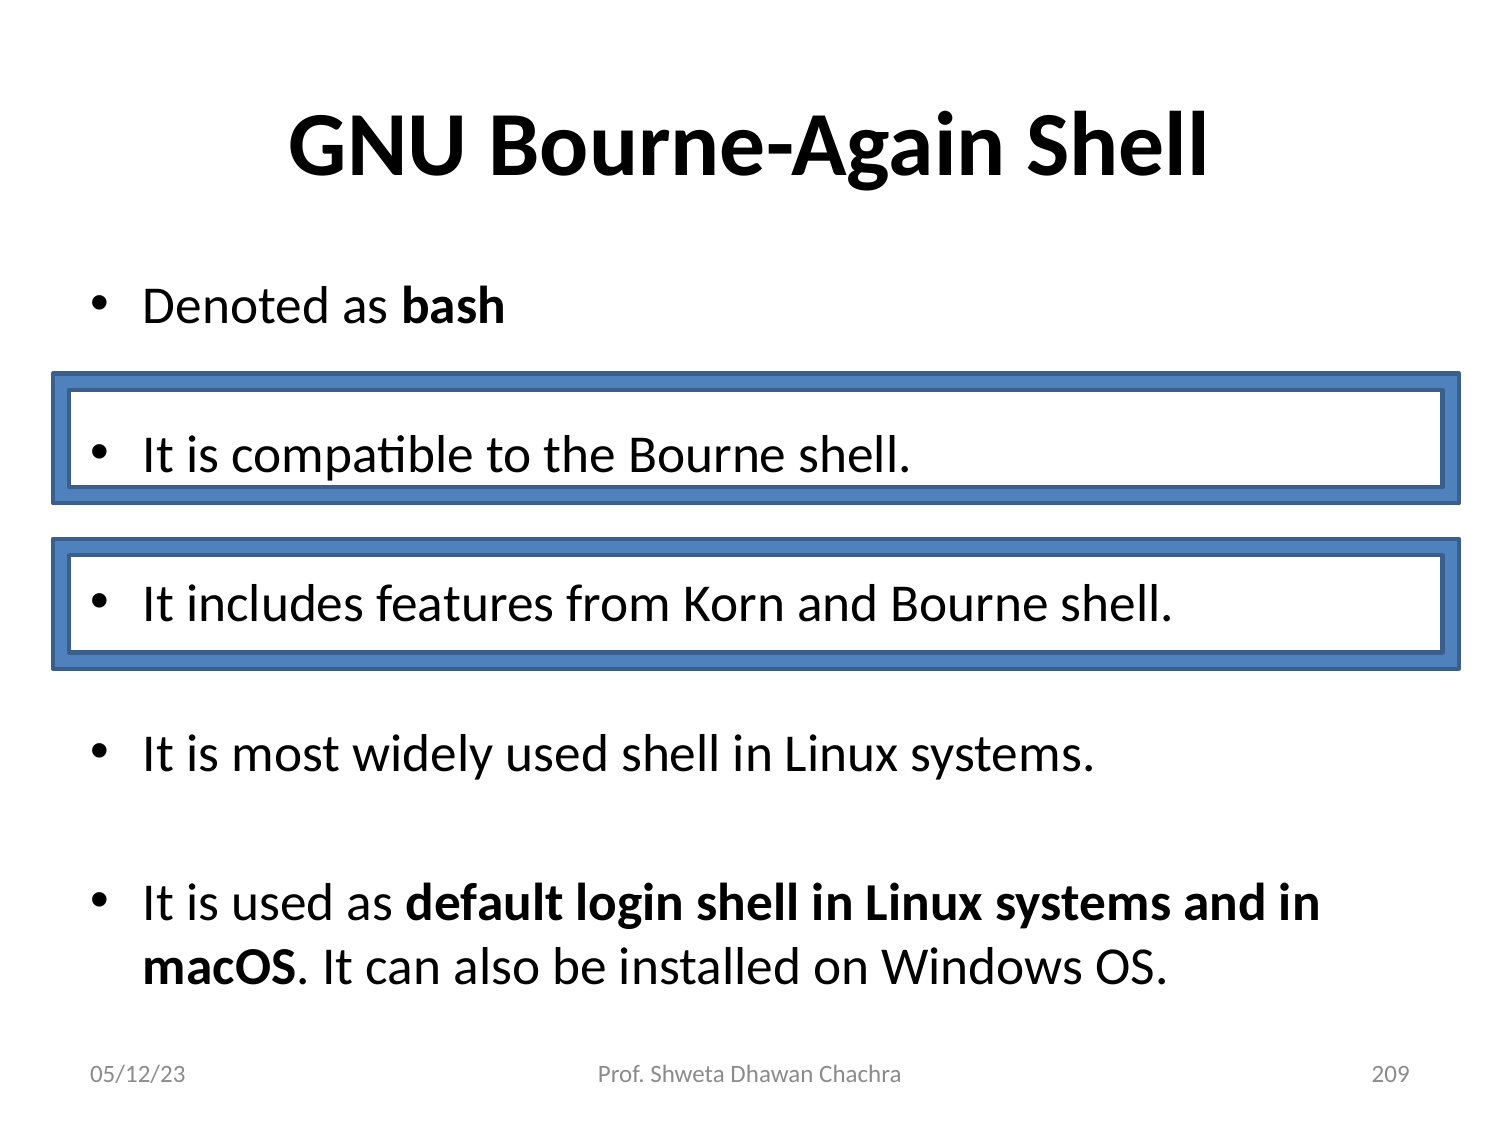

# GNU Bourne-Again Shell
Denoted as bash

It is compatible to the Bourne shell.

It includes features from Korn and Bourne shell.

It is most widely used shell in Linux systems.

It is used as default login shell in Linux systems and in macOS. It can also be installed on Windows OS.

05/12/23
Prof. Shweta Dhawan Chachra
209